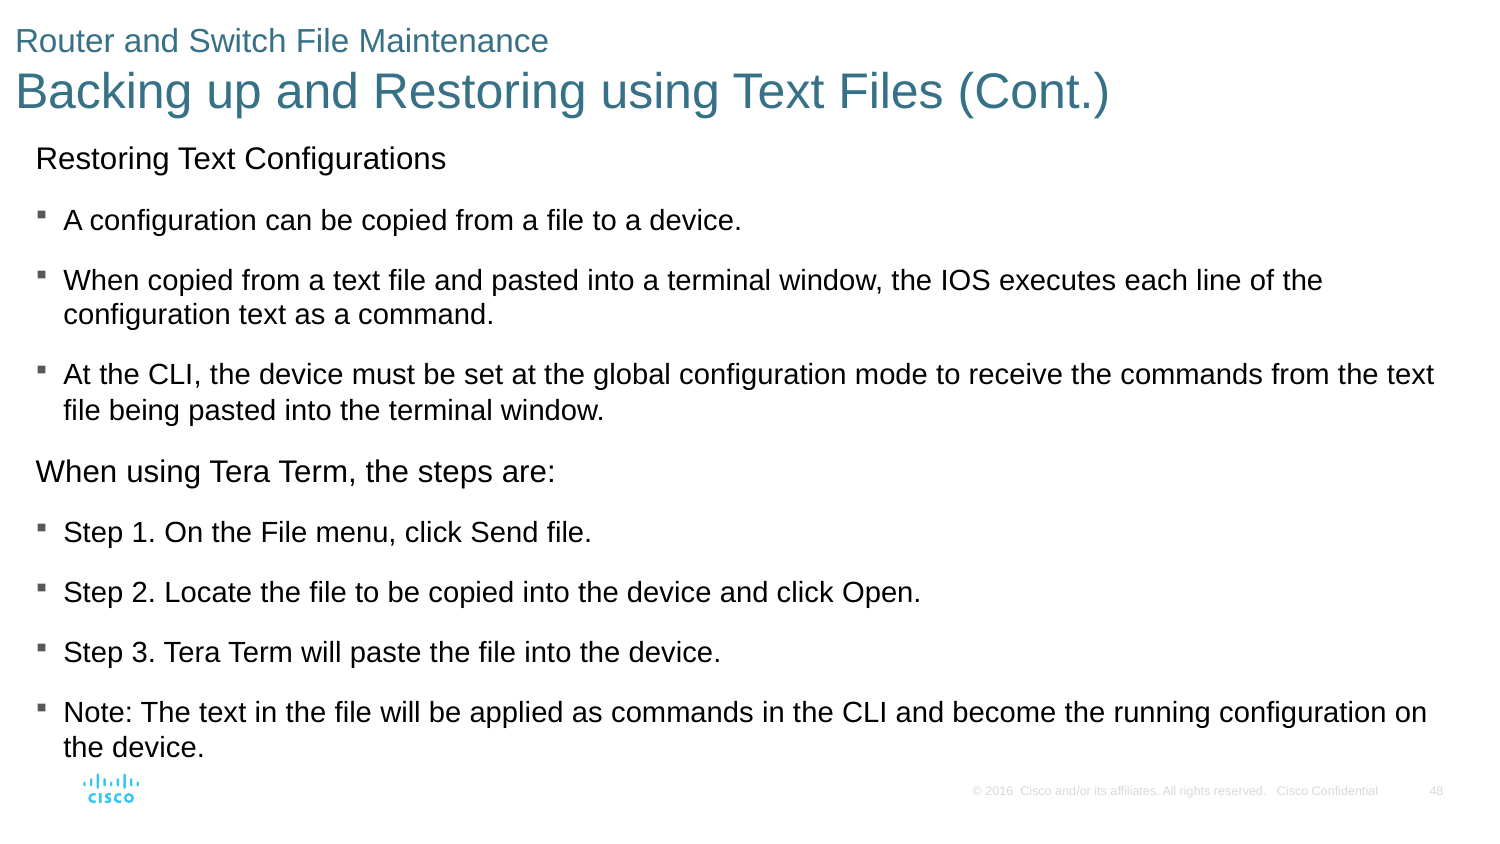

# Router and Switch File Maintenance Backing up and Restoring using Text Files (Cont.)
Restoring Text Configurations
A configuration can be copied from a file to a device.
When copied from a text file and pasted into a terminal window, the IOS executes each line of the configuration text as a command.
At the CLI, the device must be set at the global configuration mode to receive the commands from the text file being pasted into the terminal window.
When using Tera Term, the steps are:
Step 1. On the File menu, click Send file.
Step 2. Locate the file to be copied into the device and click Open.
Step 3. Tera Term will paste the file into the device.
Note: The text in the file will be applied as commands in the CLI and become the running configuration on the device.